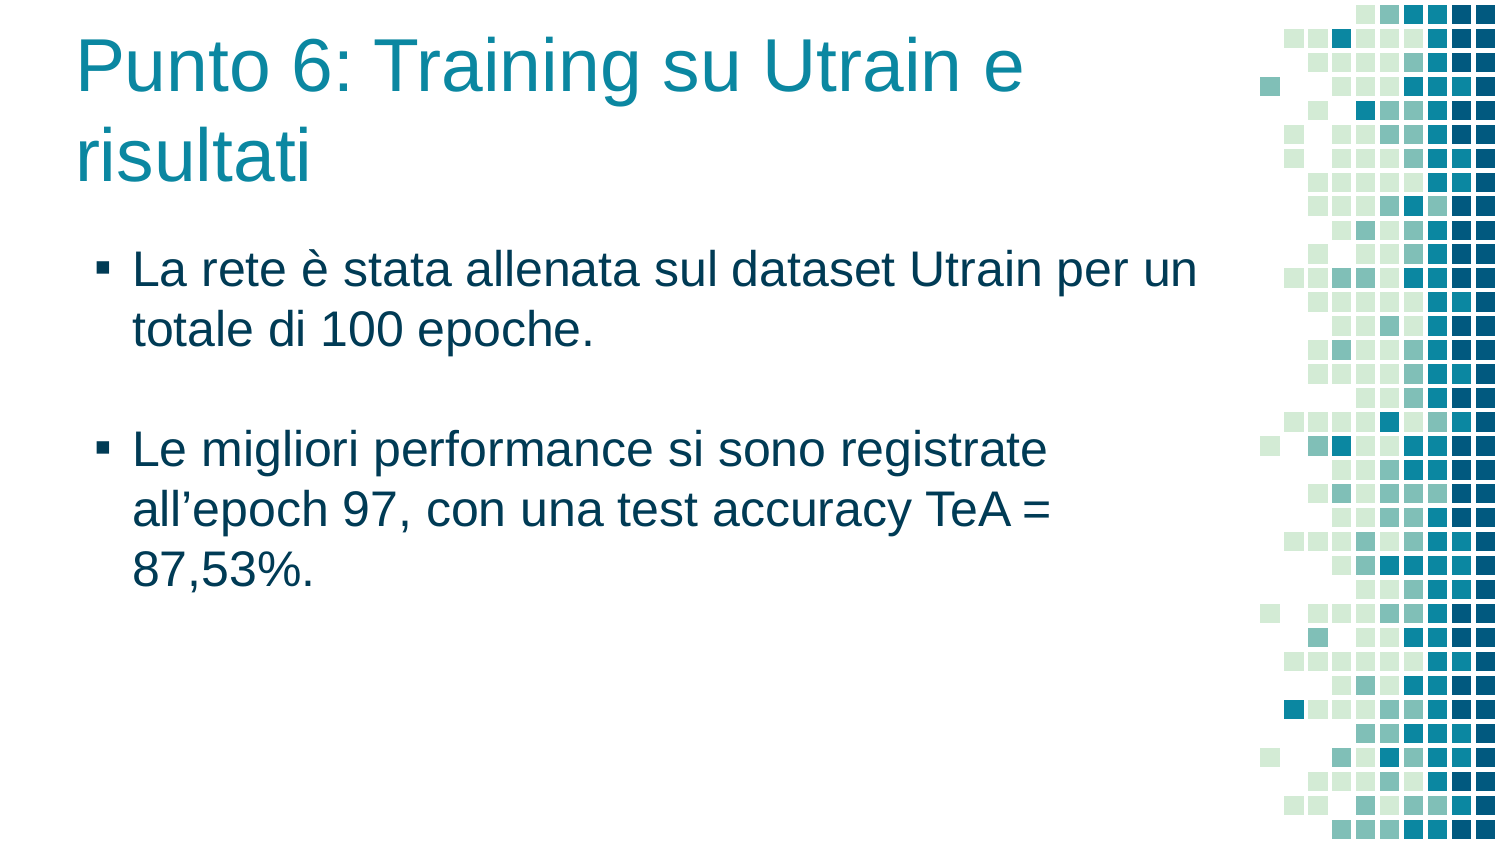

# Punto 6: Training su Utrain e risultati
La rete è stata allenata sul dataset Utrain per un totale di 100 epoche.

Le migliori performance si sono registrate
all’epoch 97, con una test accuracy TeA = 87,53%.